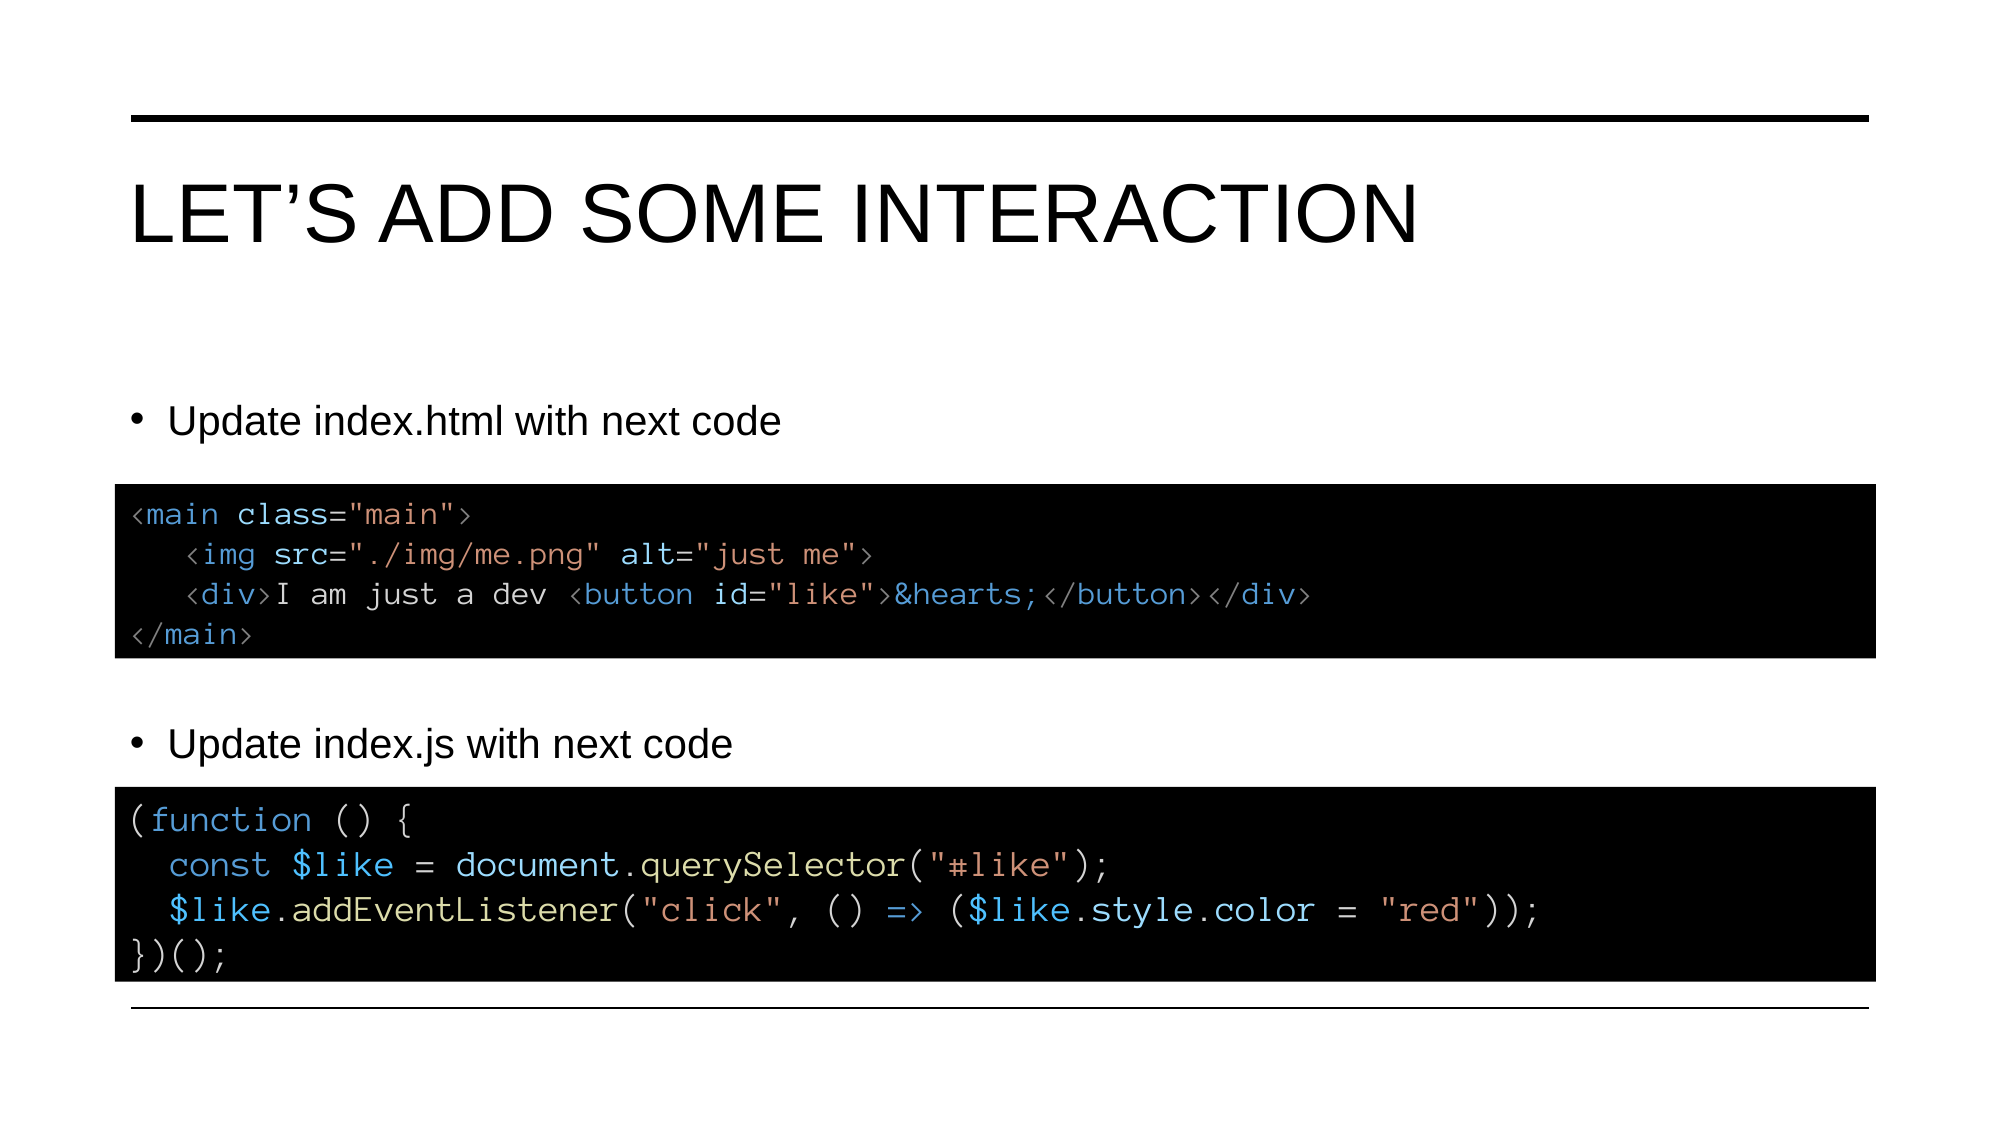

# Let’s add some interaction
Update index.html with next code

Update index.js with next code

<main class="main">
   <img src="./img/me.png" alt="just me">
   <div>I am just a dev <button id="like">&hearts;</button></div>
</main>
(function () {
  const $like = document.querySelector("#like");
  $like.addEventListener("click", () => ($like.style.color = "red"));
})();